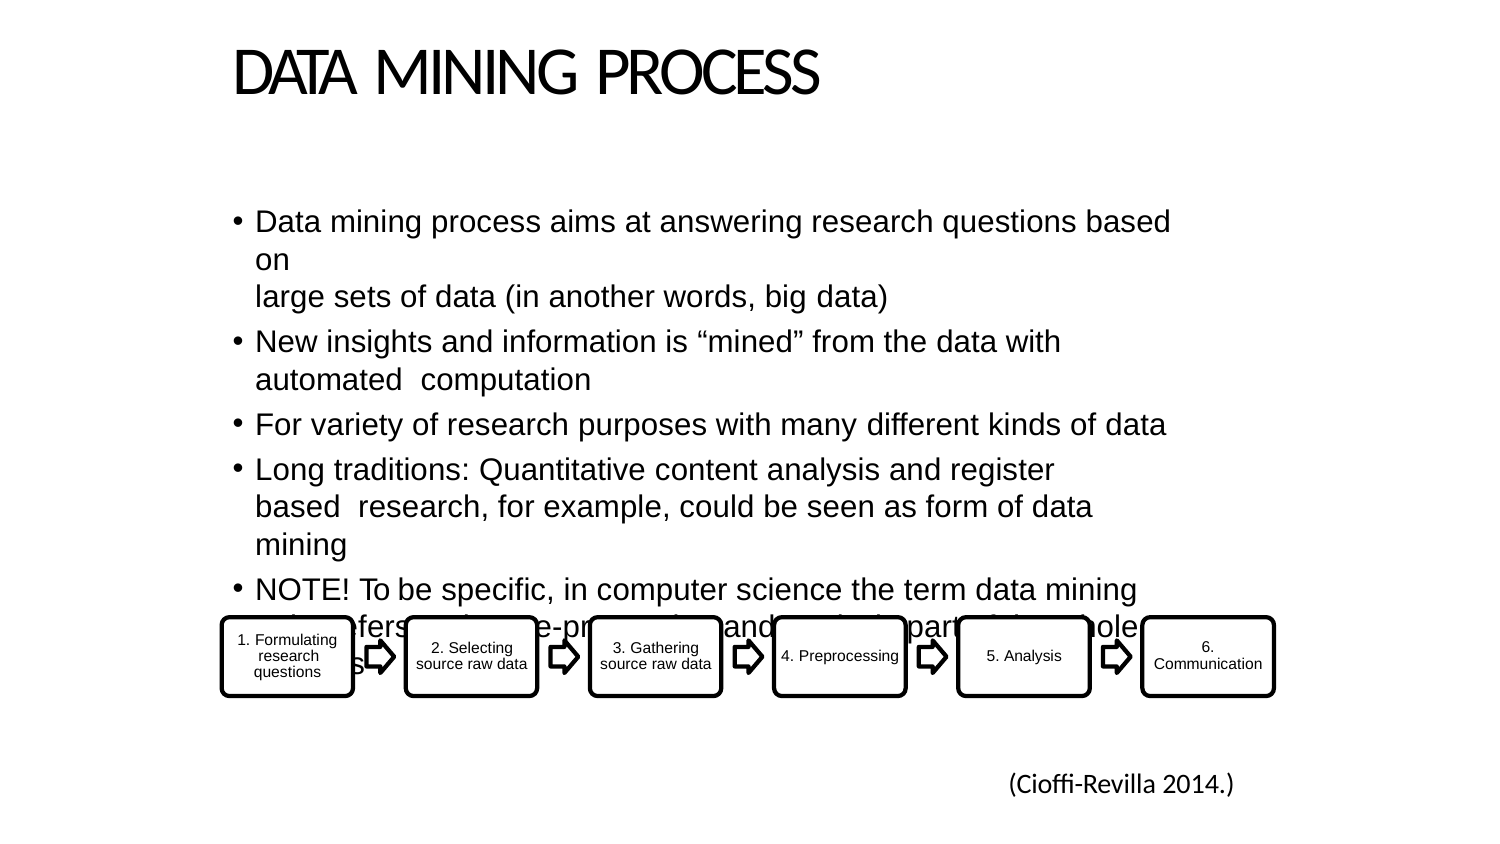

# DATA MINING PROCESS
Data mining process aims at answering research questions based on
large sets of data (in another words, big data)
New insights and information is “mined” from the data with automated  computation
For variety of research purposes with many different kinds of data
Long traditions: Quantitative content analysis and register based  research, for example, could be seen as form of data mining
NOTE! To be specific, in computer science the term data mining only  refers to the pre-processing and analysis part of the whole process

1. Formulating  research  questions
2. Selecting  source raw data
3. Gathering  source raw data
6.
Communication

4. Preprocessing
5. Analysis
(Cioffi-Revilla 2014.)